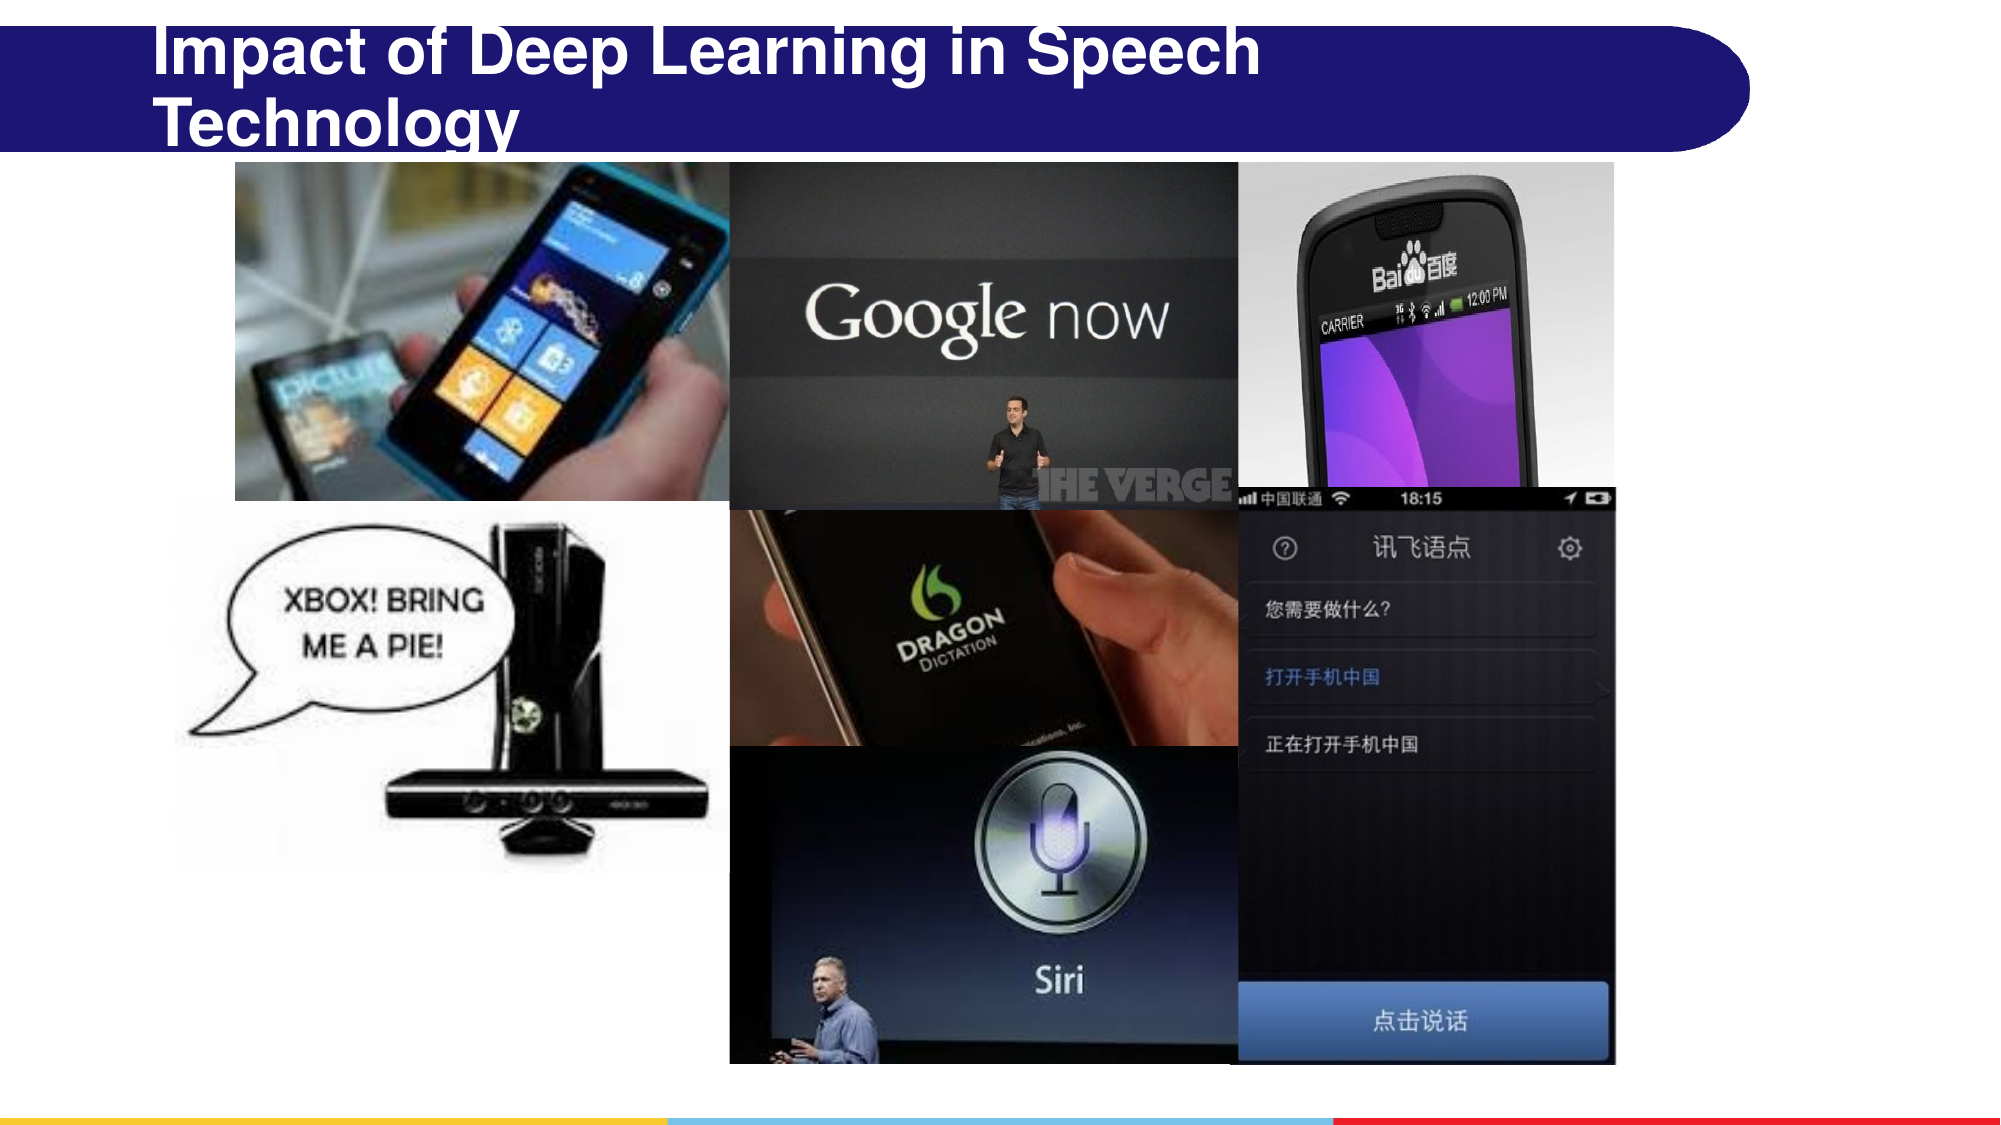

# Impact of Deep Learning in Speech Technology